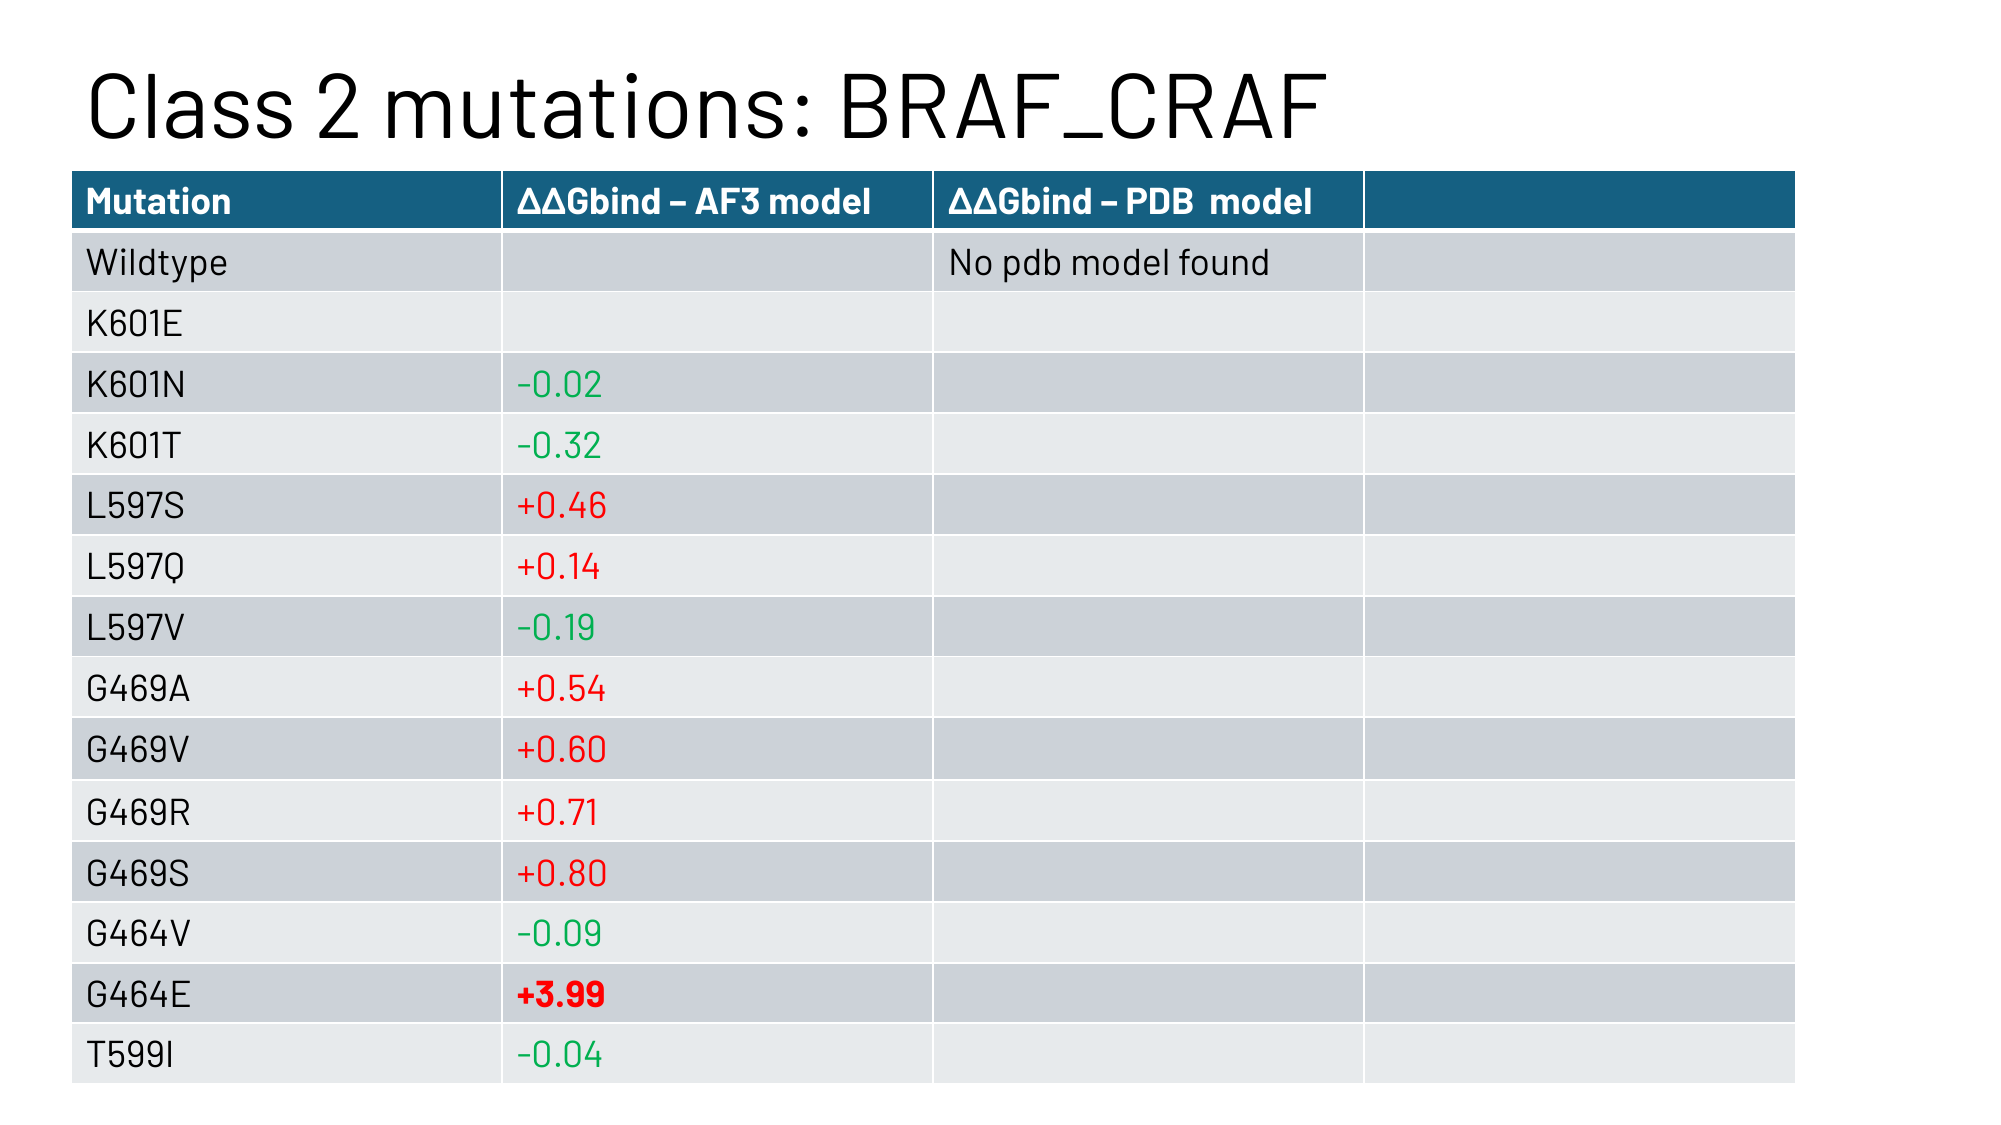

# Class 2 mutations: BRAF_CRAF
| Mutation | ΔΔGbind – AF3 model | ΔΔGbind – PDB model |  |
| --- | --- | --- | --- |
| Wildtype |  | No pdb model found |  |
| K601E |  |  |  |
| K601N | -0.02 |  |  |
| K601T | -0.32 |  |  |
| L597S | +0.46 |  |  |
| L597Q | +0.14 |  |  |
| L597V | -0.19 |  |  |
| G469A | +0.54 |  |  |
| G469V | +0.60 |  |  |
| G469R | +0.71 |  |  |
| G469S | +0.80 |  |  |
| G464V | -0.09 |  |  |
| G464E | +3.99 |  |  |
| T599I | -0.04 |  |  |